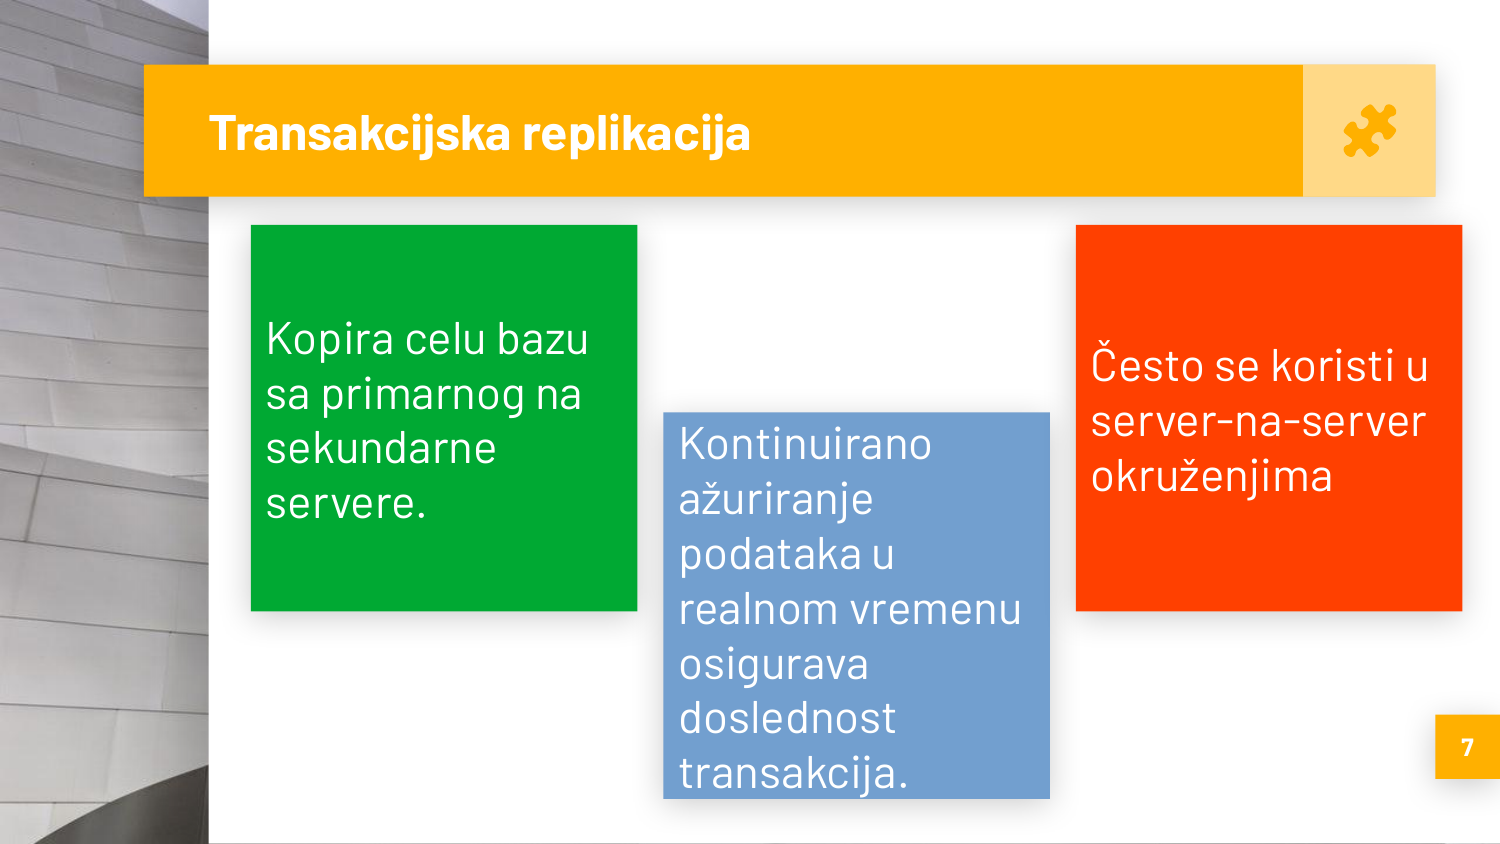

Transakcijska replikacija

Kopira celu bazu sa primarnog na sekundarne servere.
Često se koristi u server-na-server okruženjima
Kontinuirano ažuriranje podataka u realnom vremenu osigurava doslednost transakcija.
7